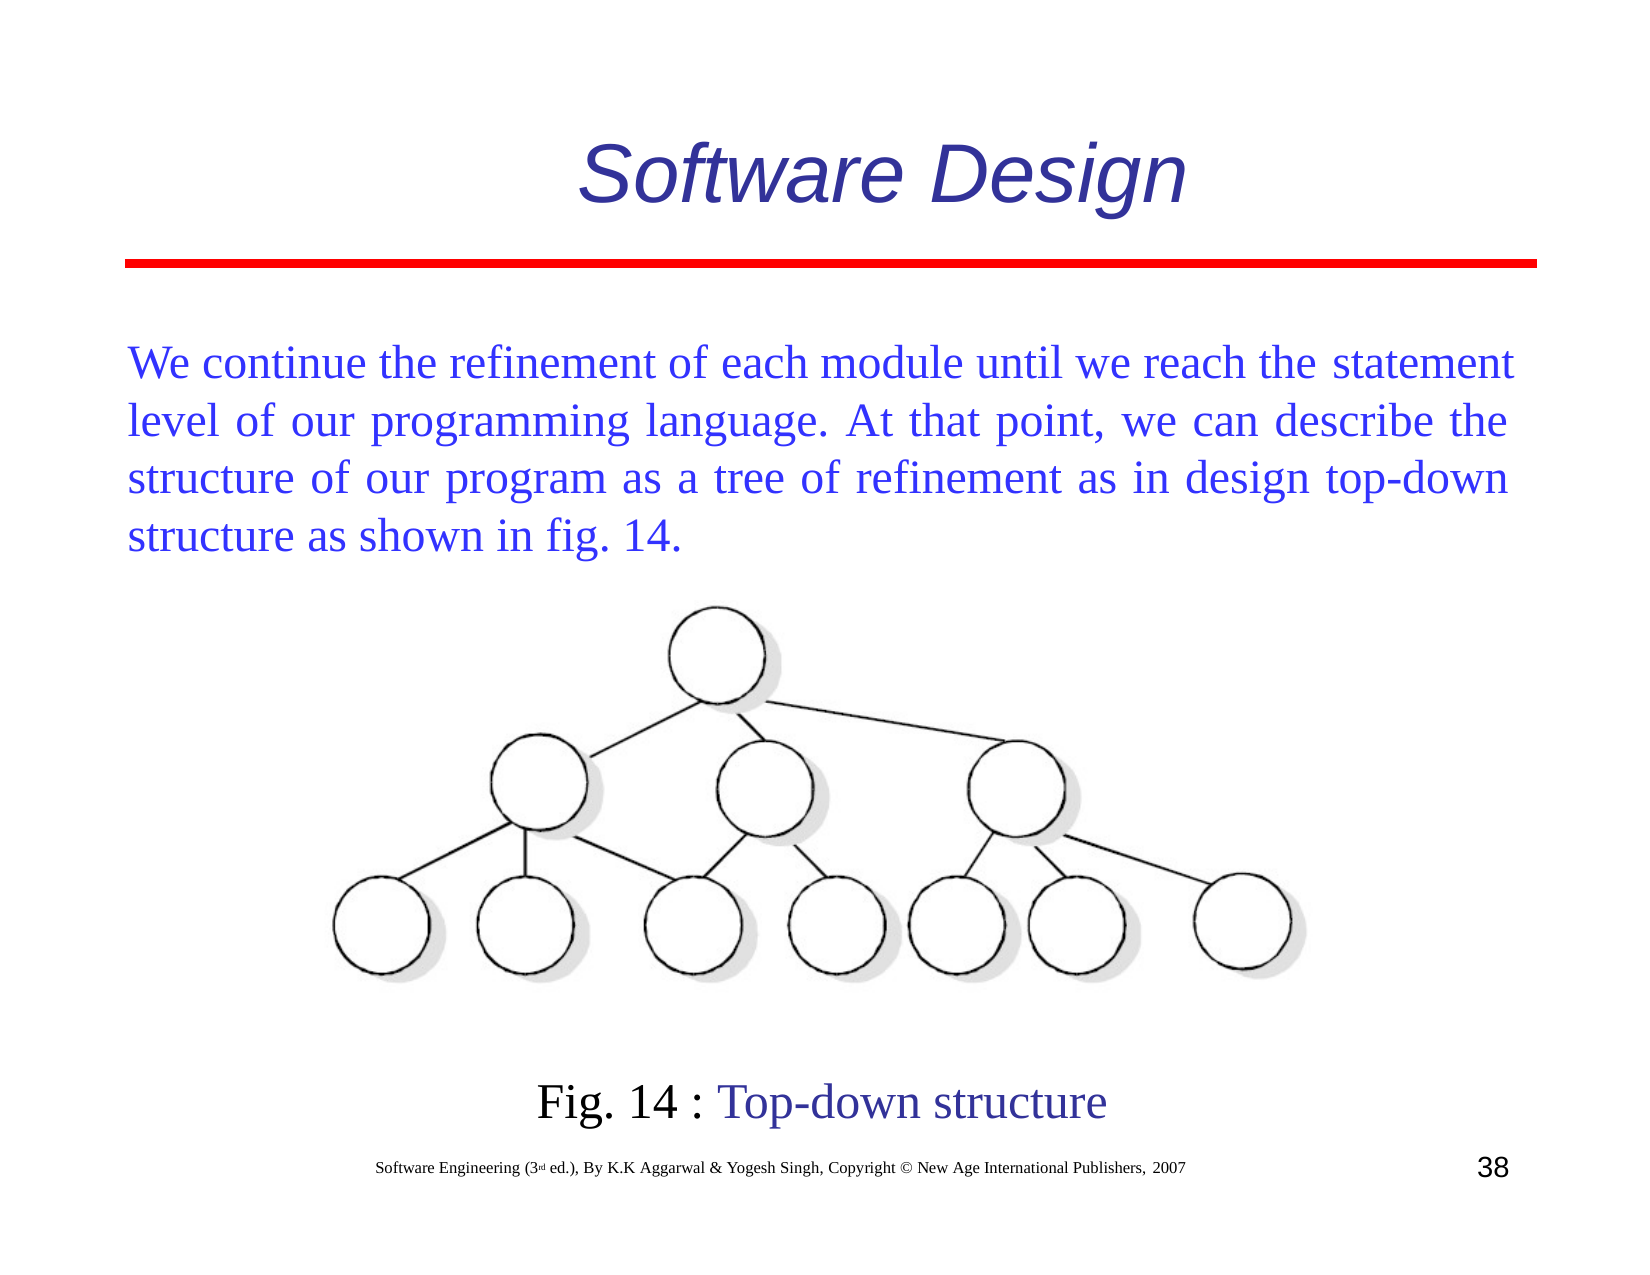

# Software Design

We continue the refinement of each module until we reach the statement
level of our programming language. At that point, we can describe the  structure of our program as a tree of refinement as in design top-down  structure as shown in fig. 14.

Fig. 14 : Top-down structure
38
Software Engineering (3rd  ed.), By K.K Aggarwal & Yogesh Singh, Copyright © New Age International Publishers, 2007